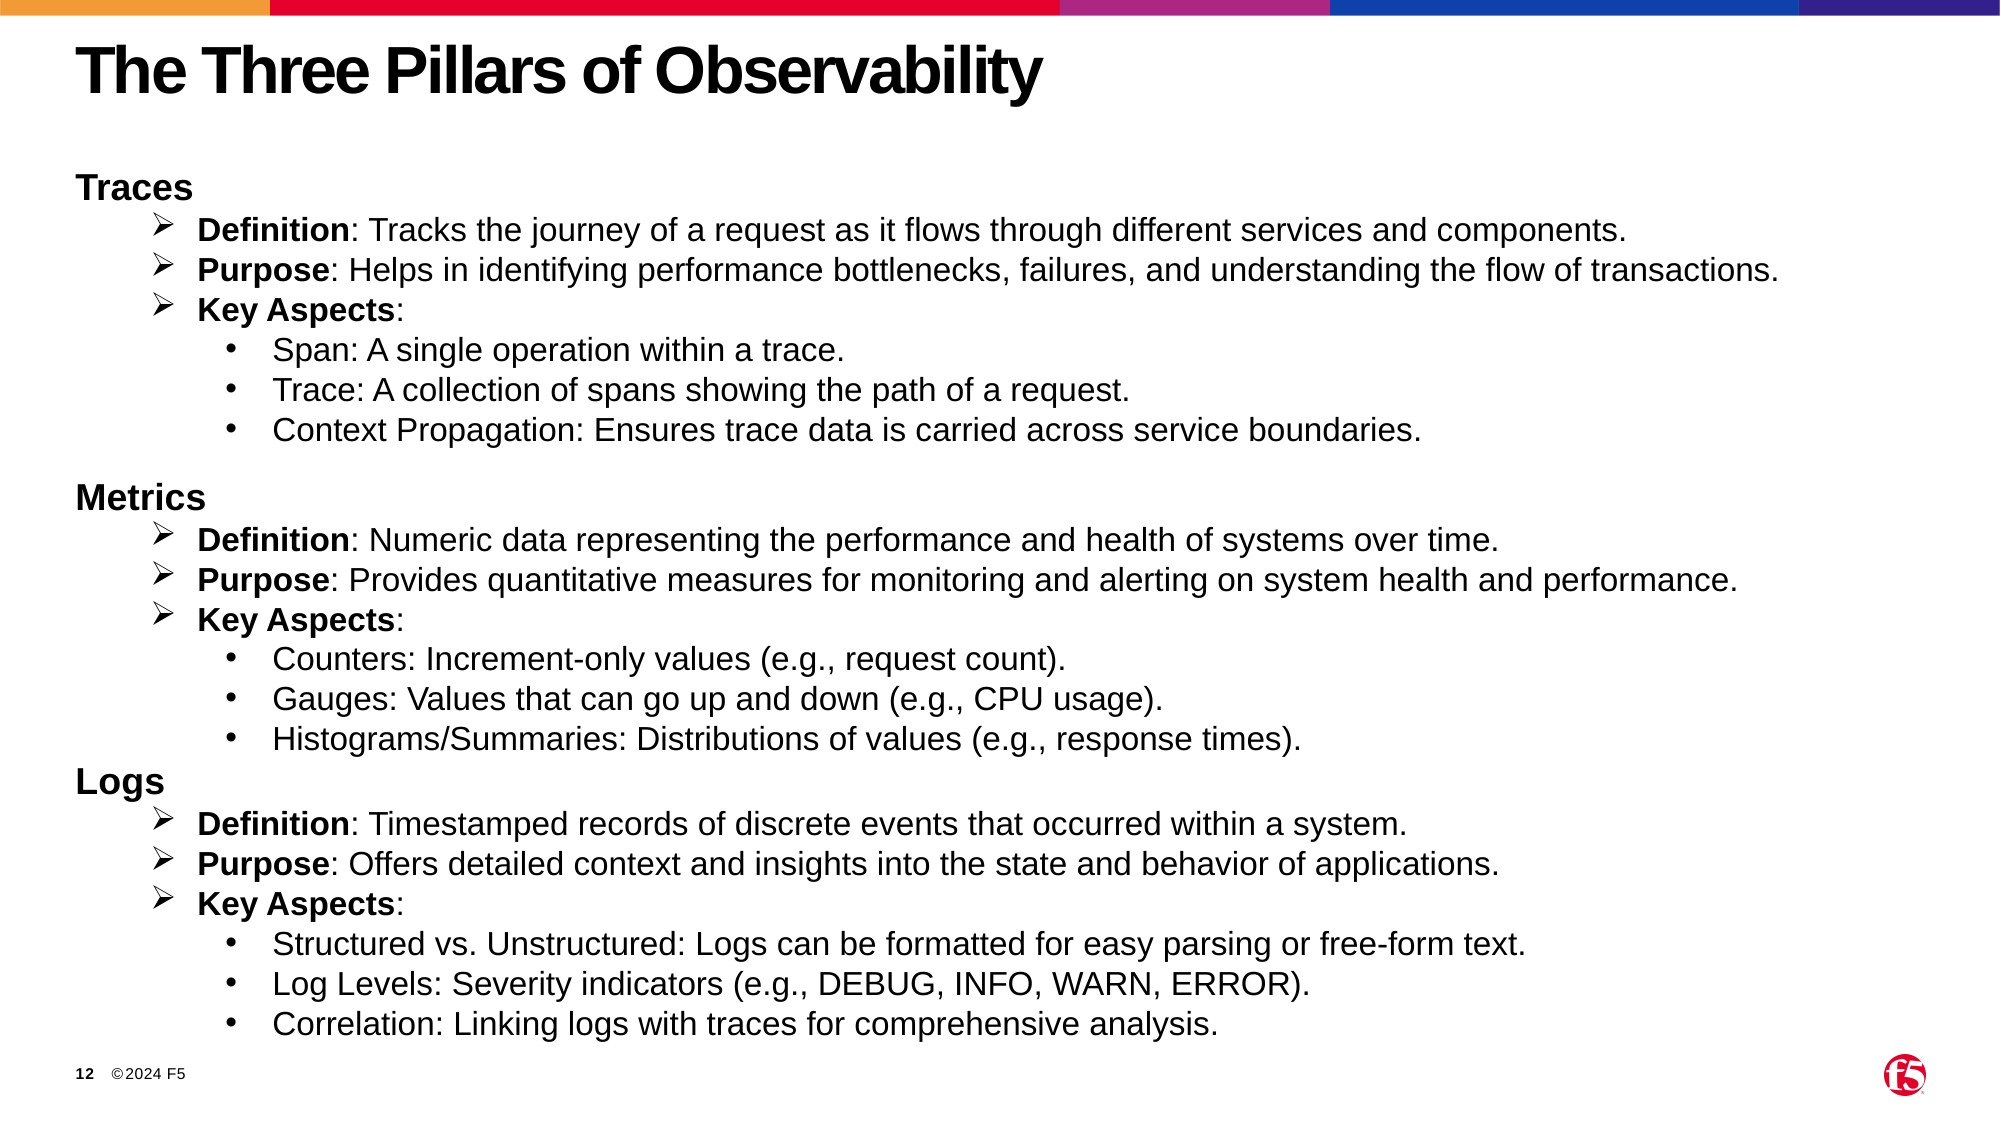

# The Three Pillars of Observability
Traces
Definition: Tracks the journey of a request as it flows through different services and components.
Purpose: Helps in identifying performance bottlenecks, failures, and understanding the flow of transactions.
Key Aspects:
Span: A single operation within a trace.
Trace: A collection of spans showing the path of a request.
Context Propagation: Ensures trace data is carried across service boundaries.
Metrics
Definition: Numeric data representing the performance and health of systems over time.
Purpose: Provides quantitative measures for monitoring and alerting on system health and performance.
Key Aspects:
Counters: Increment-only values (e.g., request count).
Gauges: Values that can go up and down (e.g., CPU usage).
Histograms/Summaries: Distributions of values (e.g., response times).
Logs
Definition: Timestamped records of discrete events that occurred within a system.
Purpose: Offers detailed context and insights into the state and behavior of applications.
Key Aspects:
Structured vs. Unstructured: Logs can be formatted for easy parsing or free-form text.
Log Levels: Severity indicators (e.g., DEBUG, INFO, WARN, ERROR).
Correlation: Linking logs with traces for comprehensive analysis.